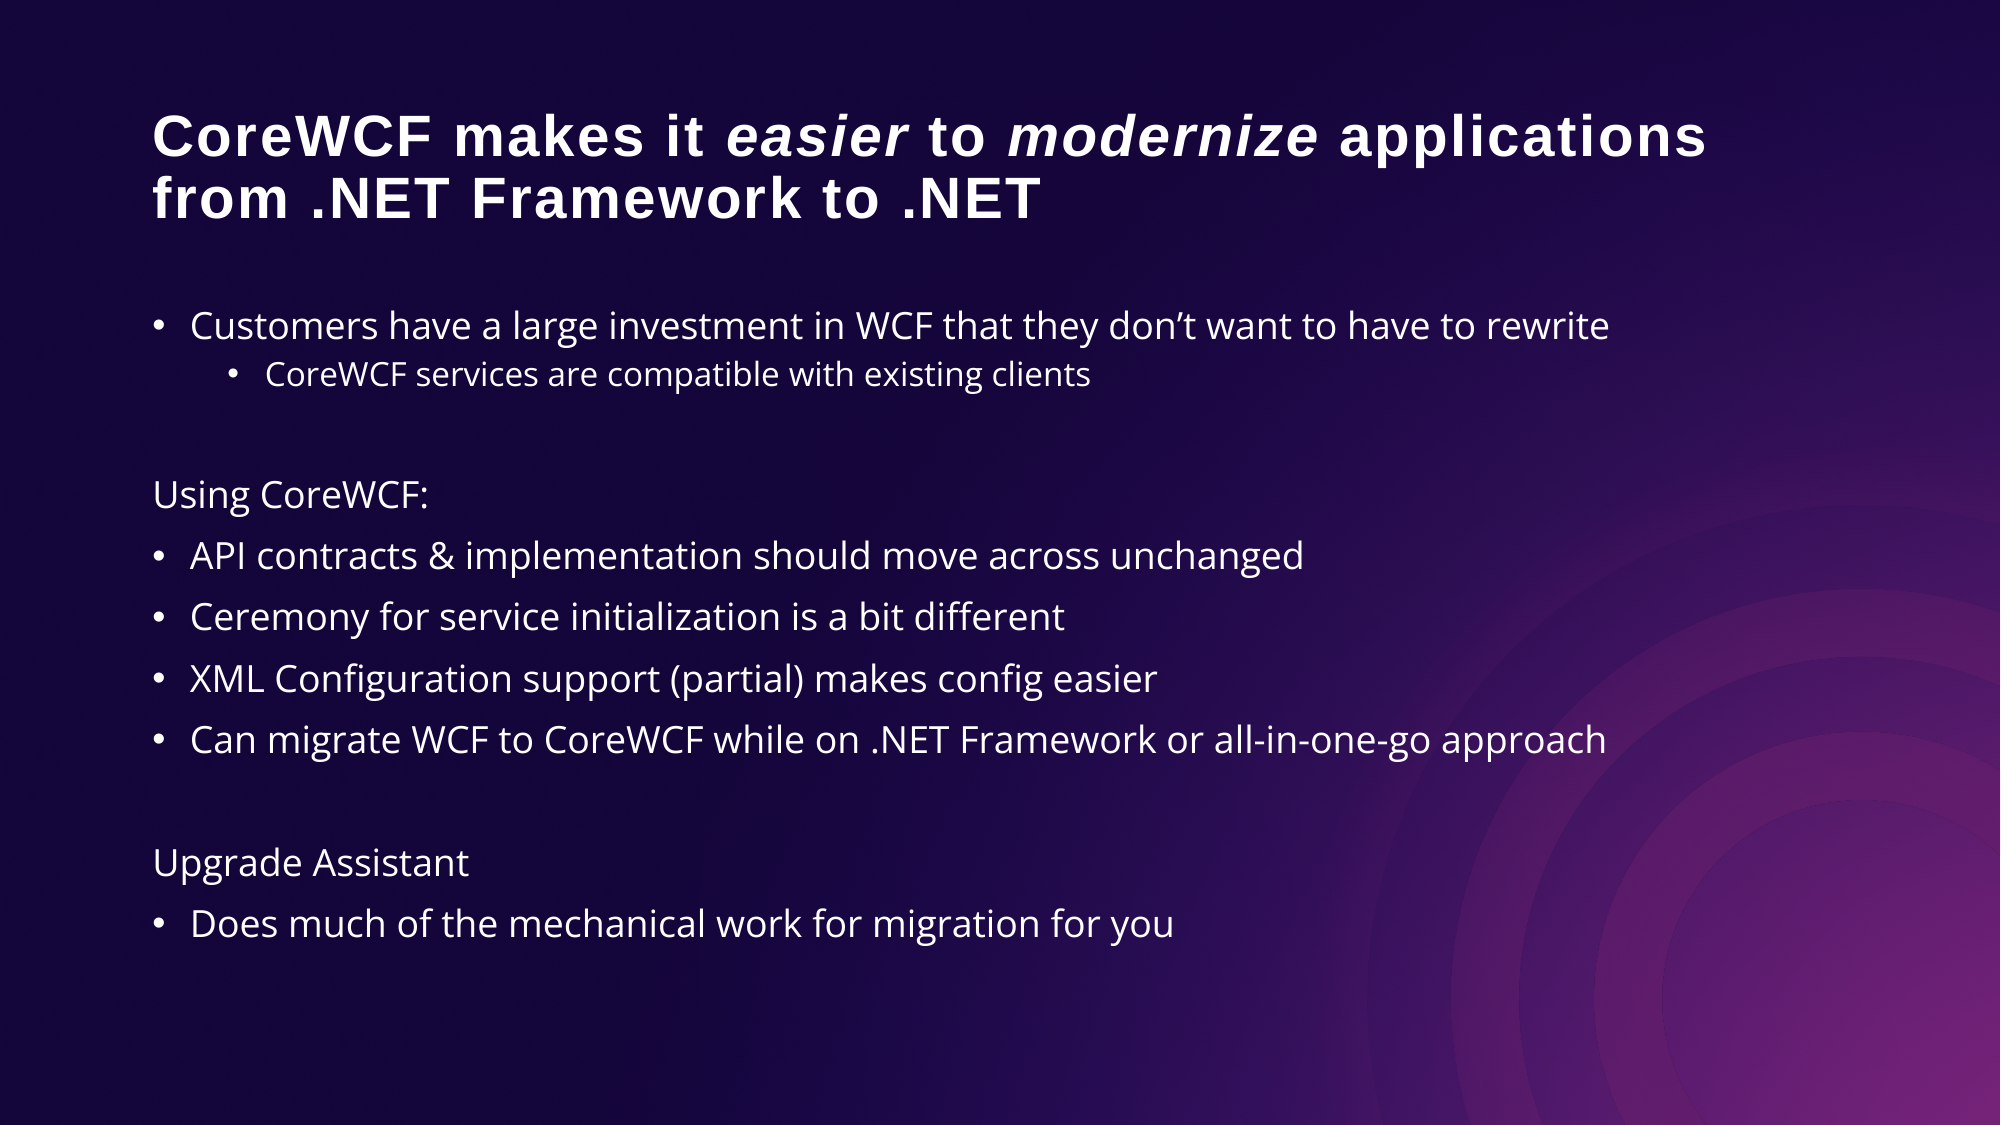

# CoreWCF makes it easier to modernize applications from .NET Framework to .NET
Customers have a large investment in WCF that they don’t want to have to rewrite
CoreWCF services are compatible with existing clients

Using CoreWCF:
API contracts & implementation should move across unchanged
Ceremony for service initialization is a bit different
XML Configuration support (partial) makes config easier
Can migrate WCF to CoreWCF while on .NET Framework or all-in-one-go approach

Upgrade Assistant
Does much of the mechanical work for migration for you